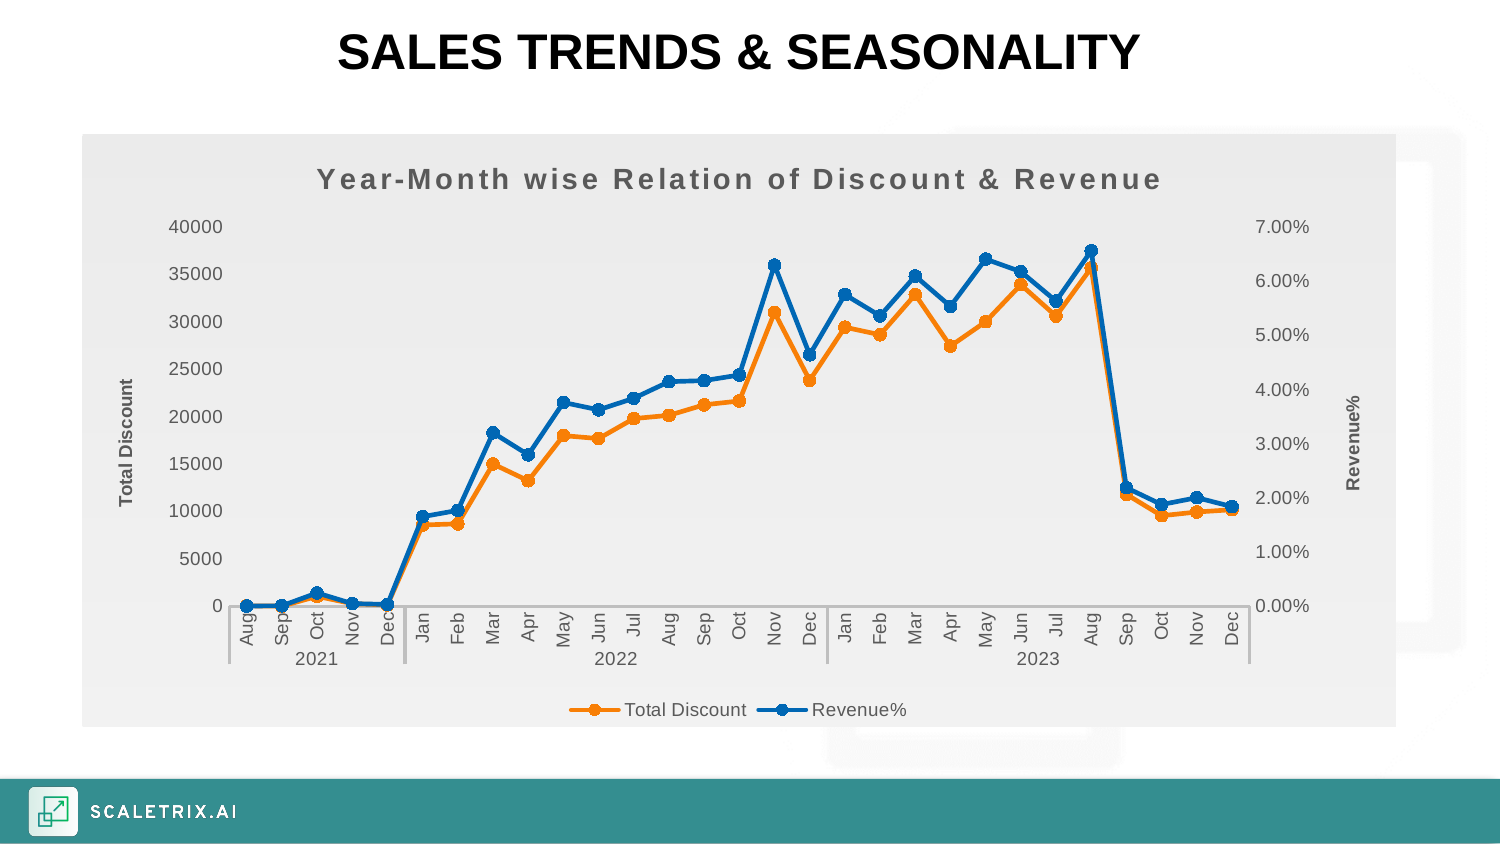

SALES TRENDS & SEASONALITY

### Chart: Year-Month wise Relation of Discount & Revenue

| Category | Total Discount | Revenue% |
|---|---|---|
| Aug | 59.0 | 6.97141437488228e-05 |
| Sep | 28.0 | 0.000117878738681585 |
| Oct | 1062.0 | 0.0024929671056021685 |
| Nov | 292.0 | 0.0005155405134752451 |
| Dec | 154.0 | 0.00036578835039295963 |
| Jan | 8582.0 | 0.016554466354675078 |
| Feb | 8705.0 | 0.01772556316562662 |
| Mar | 15013.0 | 0.03203295657823398 |
| Apr | 13250.0 | 0.02797241283625676 |
| May | 18010.0 | 0.03764478452126086 |
| Jun | 17696.0 | 0.036283866894421965 |
| Jul | 19813.0 | 0.03841434296585159 |
| Aug | 20153.0 | 0.0414739261017188 |
| Sep | 21258.0 | 0.041673993008400786 |
| Oct | 21666.0 | 0.04271251987370555 |
| Nov | 30991.0 | 0.06297432821082315 |
| Dec | 23839.0 | 0.04644374874304443 |
| Jan | 29443.0 | 0.05754982880841998 |
| Feb | 28646.0 | 0.05361385962103186 |
| Mar | 32885.0 | 0.06097672816502701 |
| Apr | 27450.0 | 0.05538134885930221 |
| May | 30019.0 | 0.06409885786082213 |
| Jun | 33929.0 | 0.0617810342768688 |
| Jul | 30611.0 | 0.056340146947243555 |
| Aug | 35703.0 | 0.06561991476599464 |
| Sep | 11817.0 | 0.02189573350218105 |
| Oct | 9559.0 | 0.018794840318851945 |
| Nov | 9952.0 | 0.020067455134319668 |
| Dec | 10196.0 | 0.018411453634016757 |